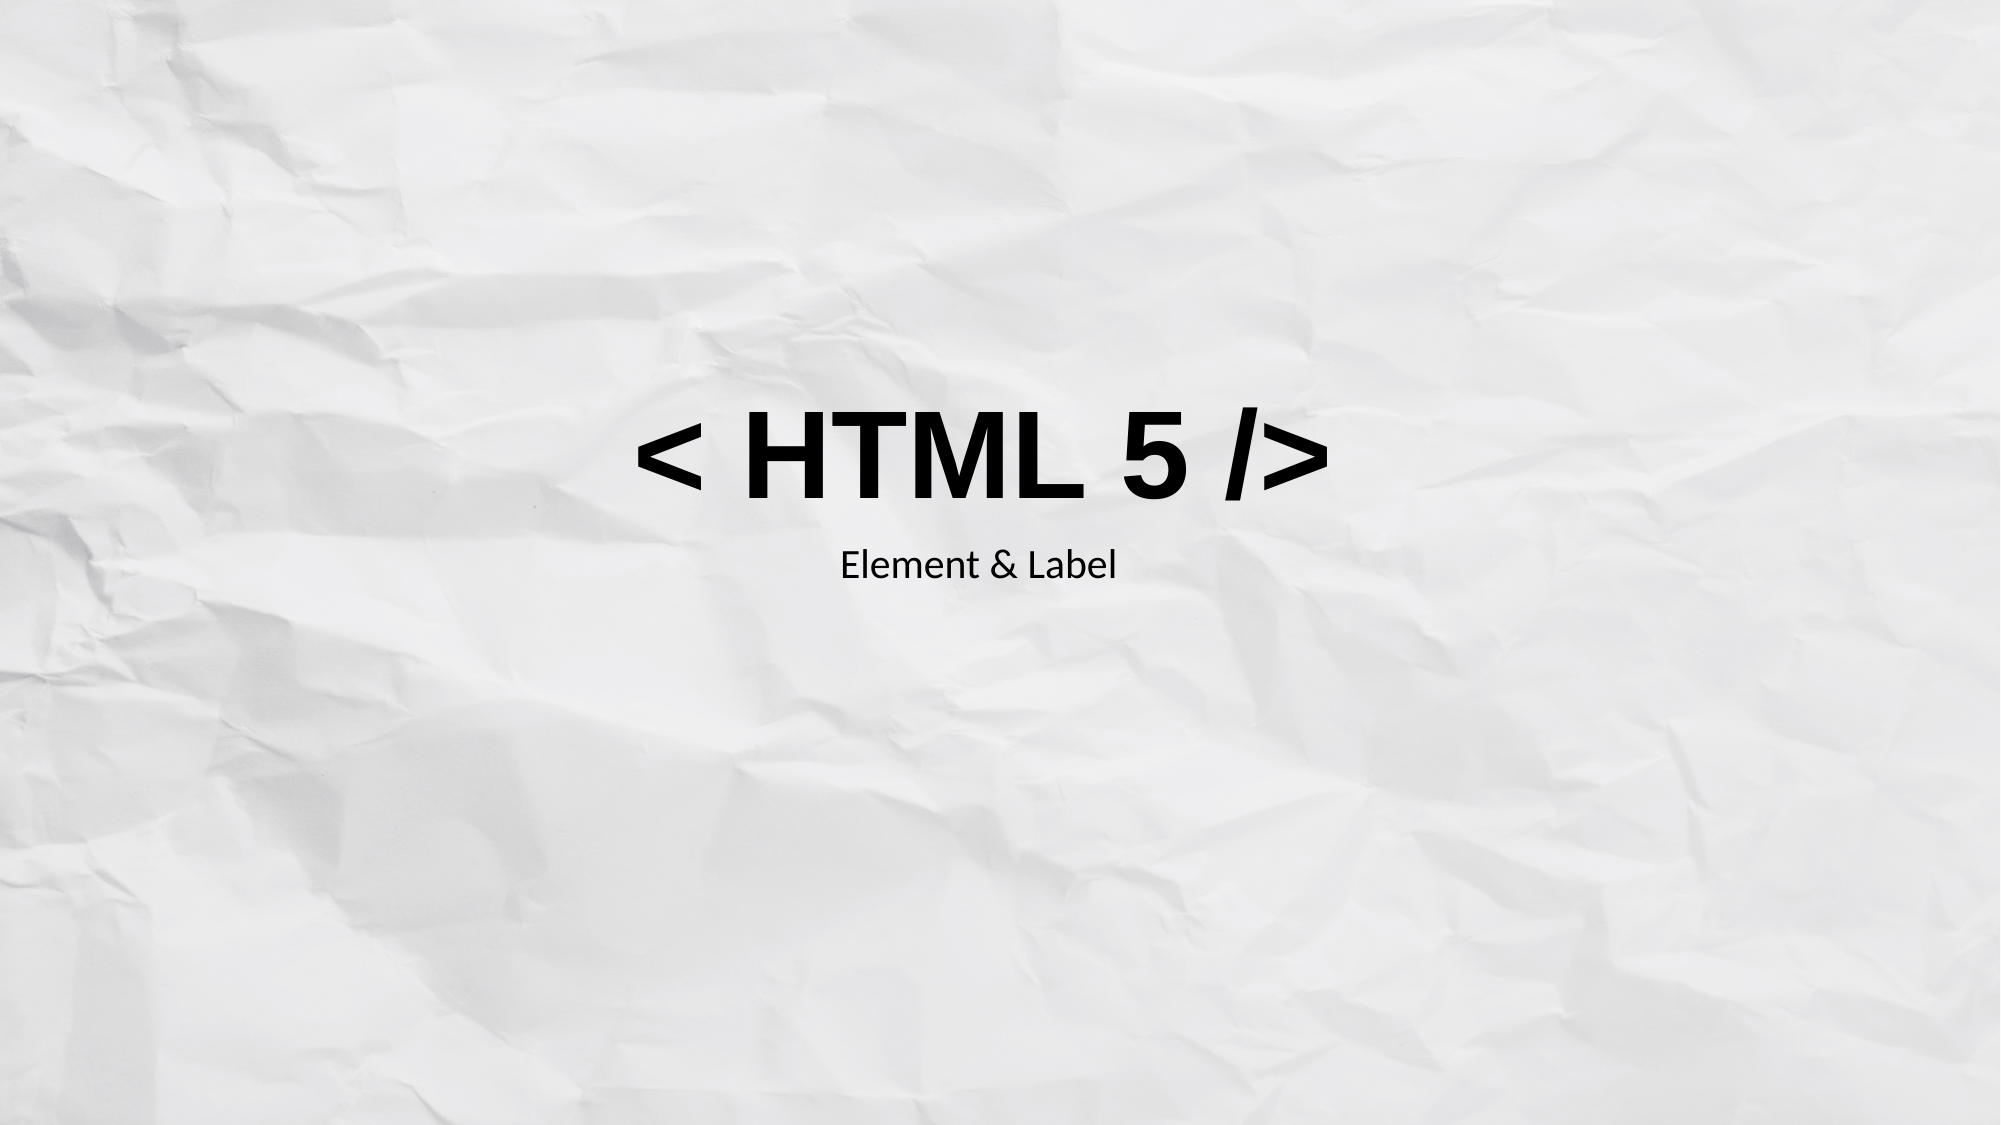

< HTML 5 />
Element & Label